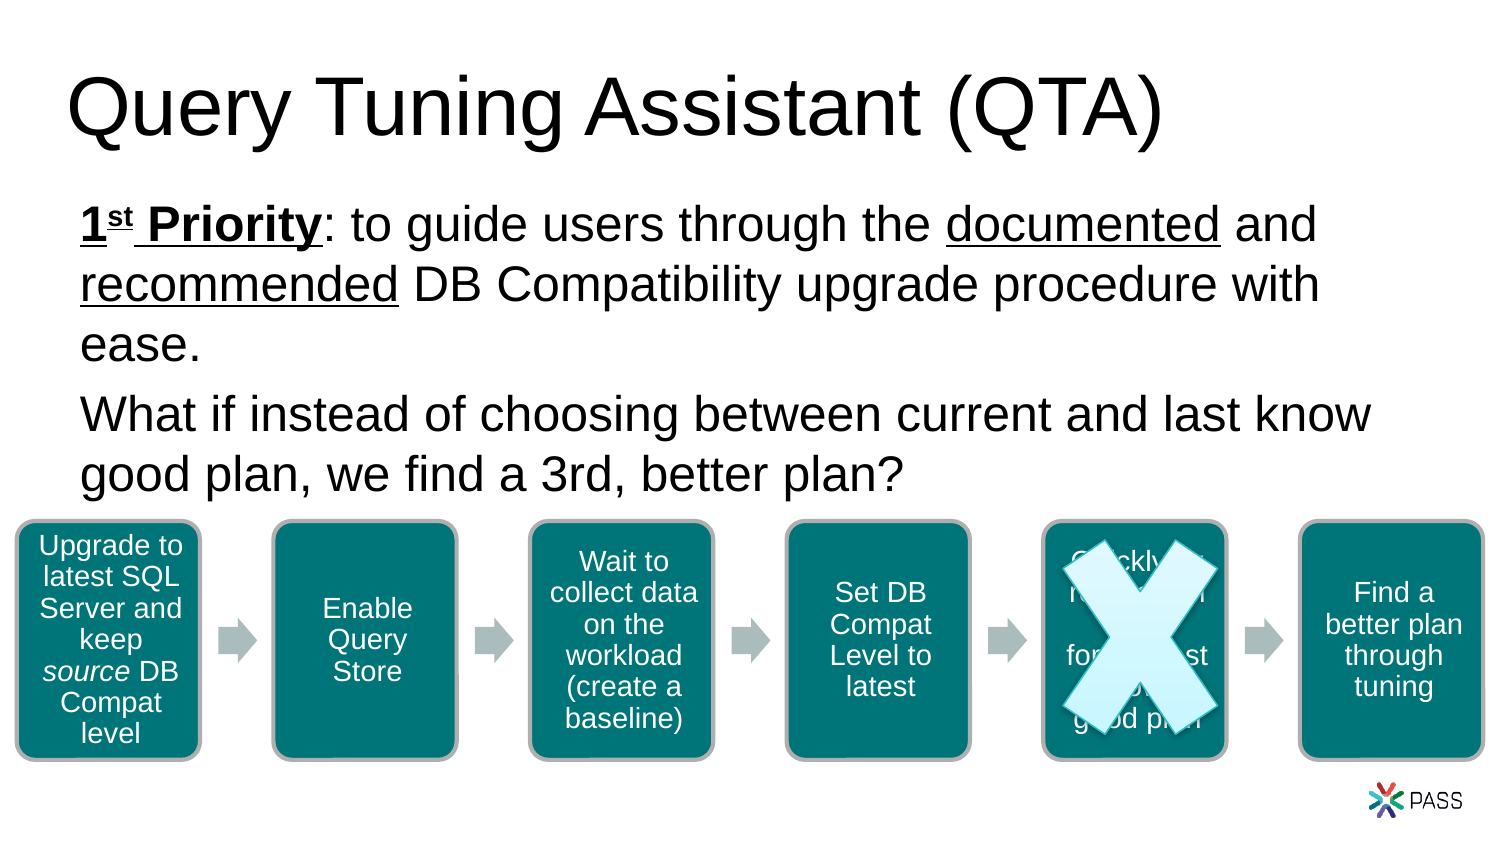

# Query Tuning Assistant (QTA)
1st Priority: to guide users through the documented and recommended DB Compatibility upgrade procedure with ease.
What if instead of choosing between current and last know good plan, we find a 3rd, better plan?
Upgrade to latest SQL Server and keep source DB Compat level

Enable Query Store

Wait to collect data on the workload (create a baseline)

Set DB Compat Level to latest

Quickly fix regressions by forcing last known good plan

Find a better plan through tuning